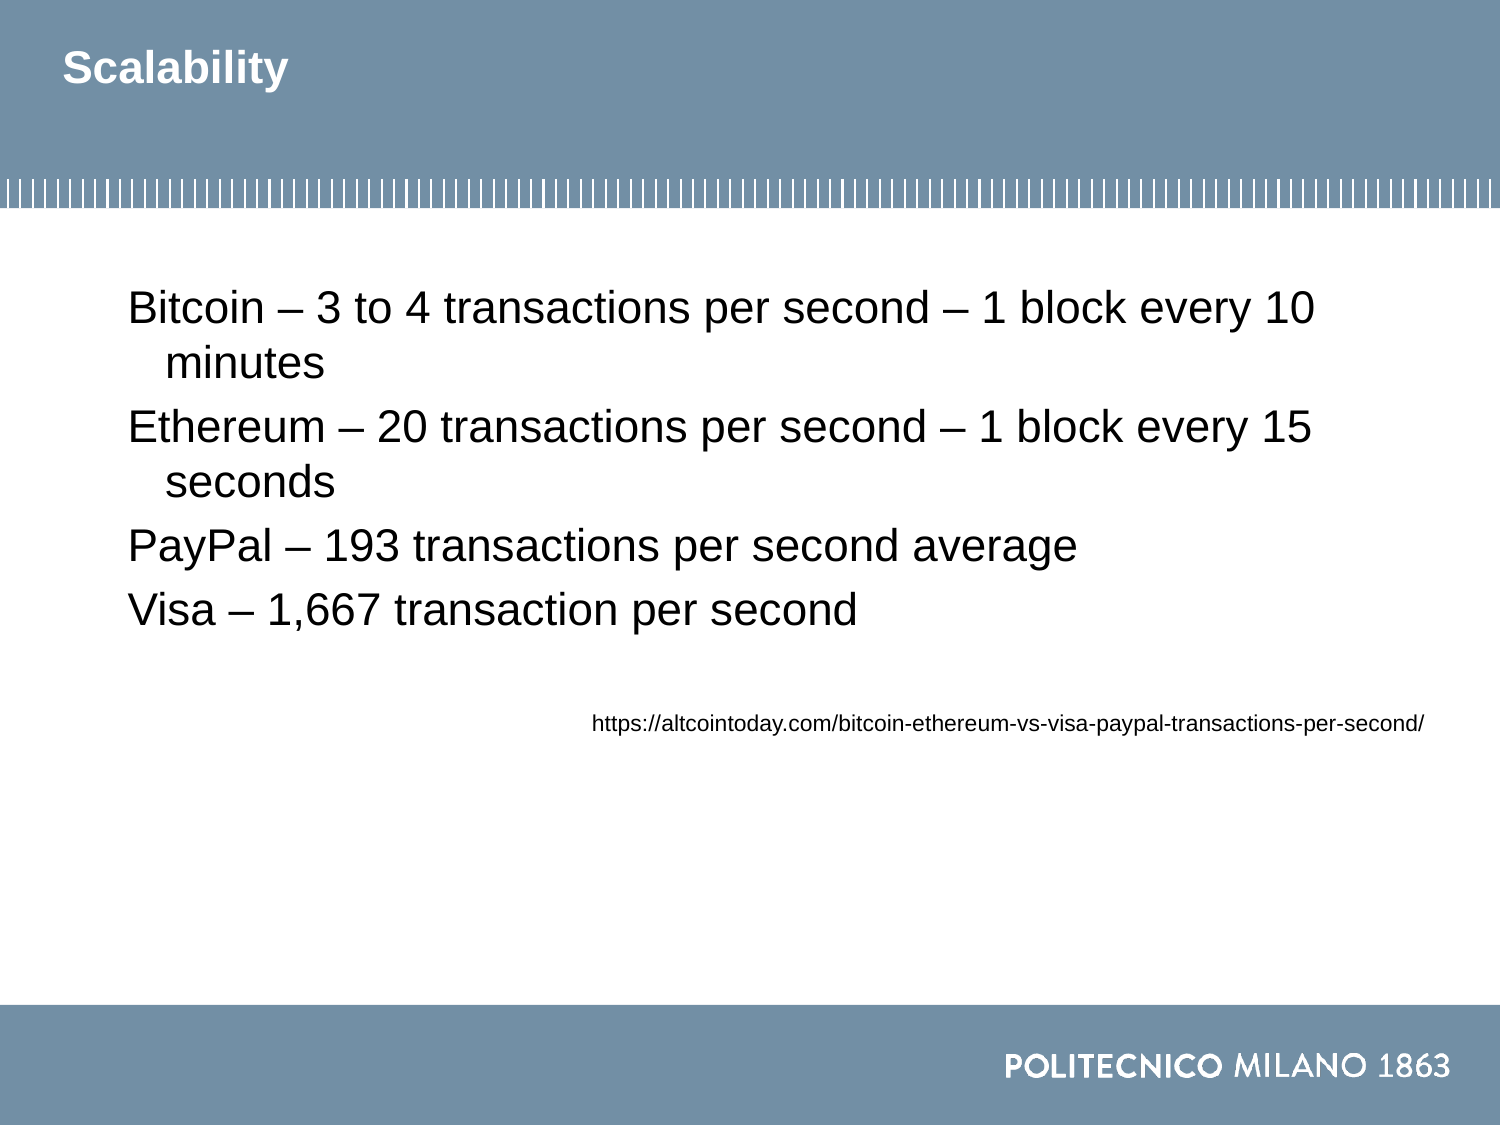

# Scalability
Bitcoin – 3 to 4 transactions per second – 1 block every 10 minutes
Ethereum – 20 transactions per second – 1 block every 15 seconds
PayPal – 193 transactions per second average
Visa – 1,667 transaction per second

https://altcointoday.com/bitcoin-ethereum-vs-visa-paypal-transactions-per-second/